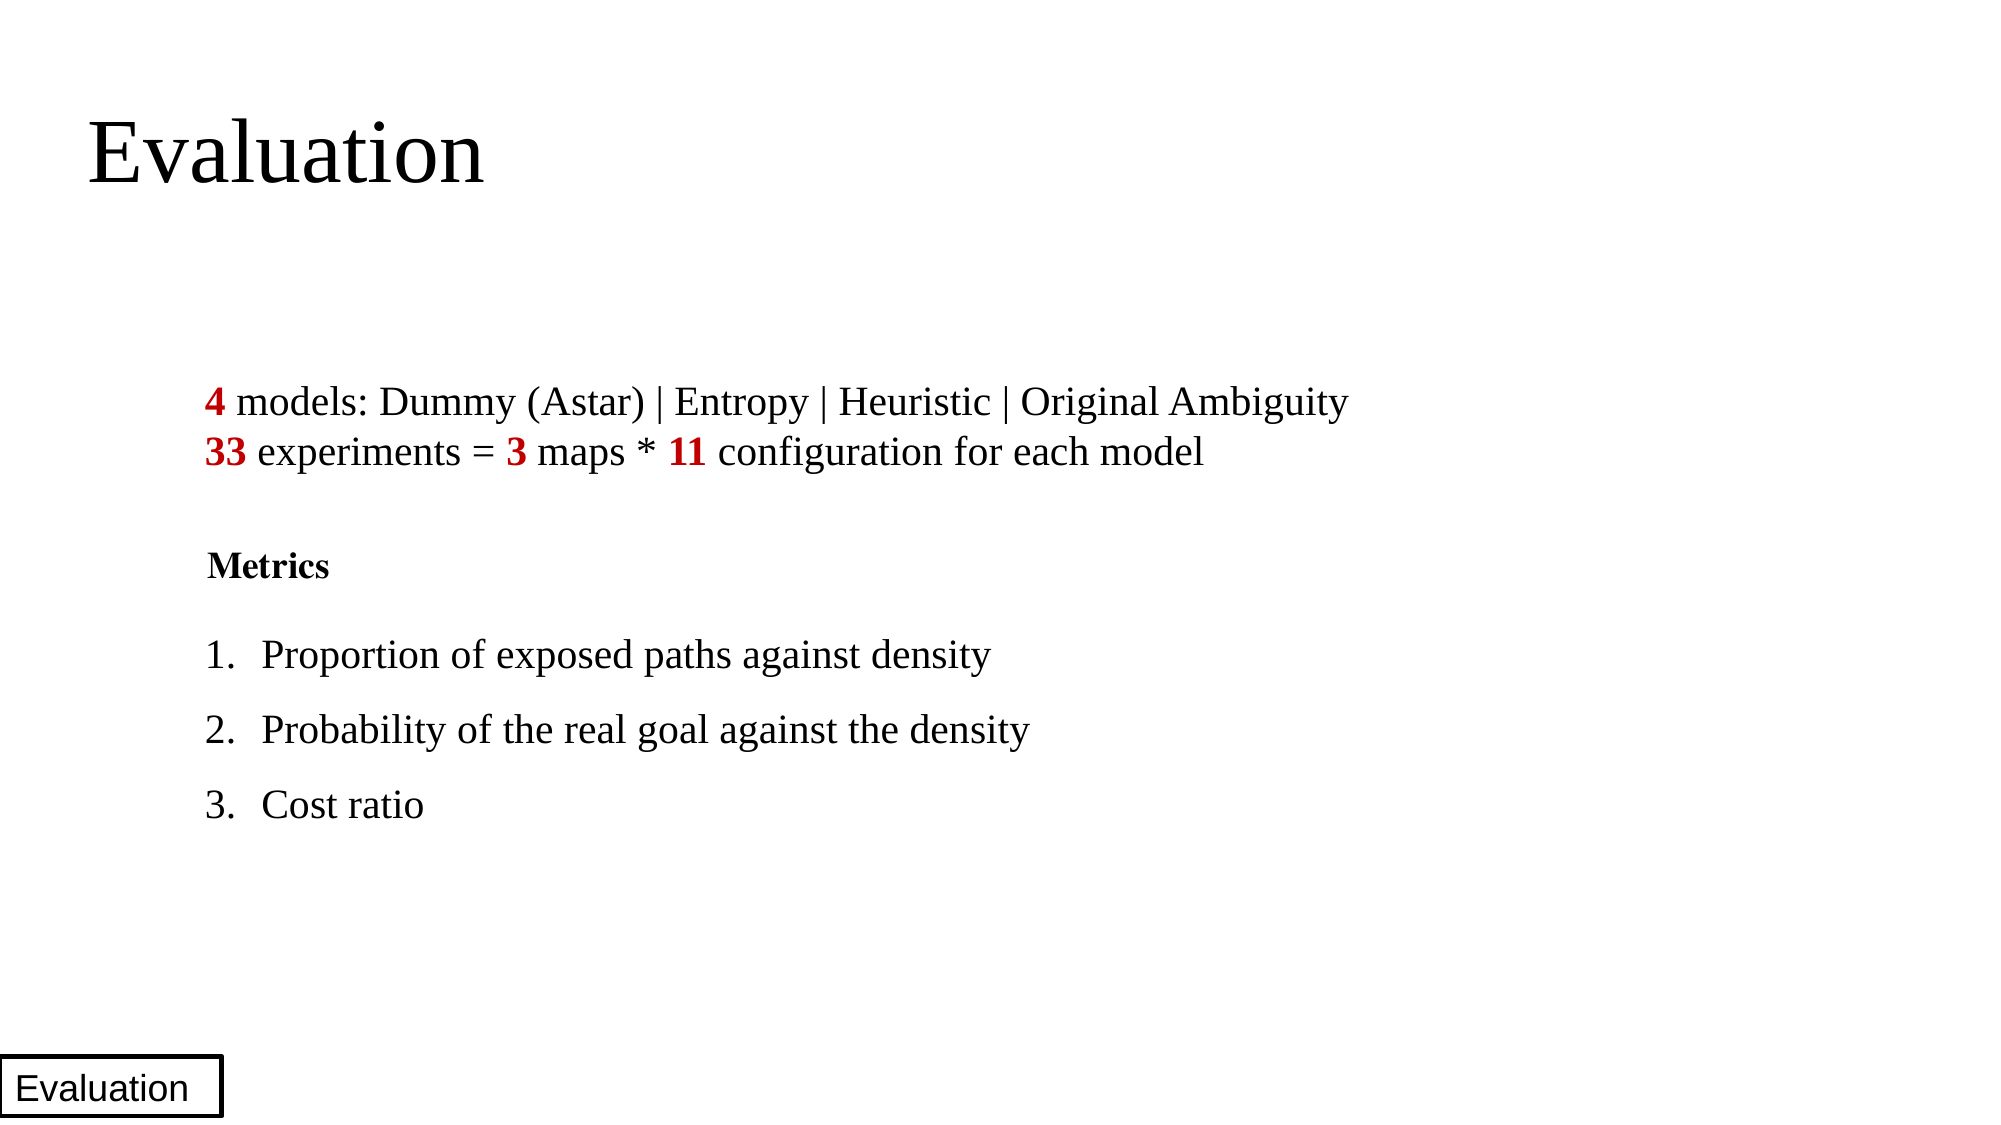

Evaluation
4 models: Dummy (Astar) | Entropy | Heuristic | Original Ambiguity
33 experiments = 3 maps * 11 configuration for each model
Metrics
Proportion of exposed paths against density
Probability of the real goal against the density
Cost ratio
Evaluation